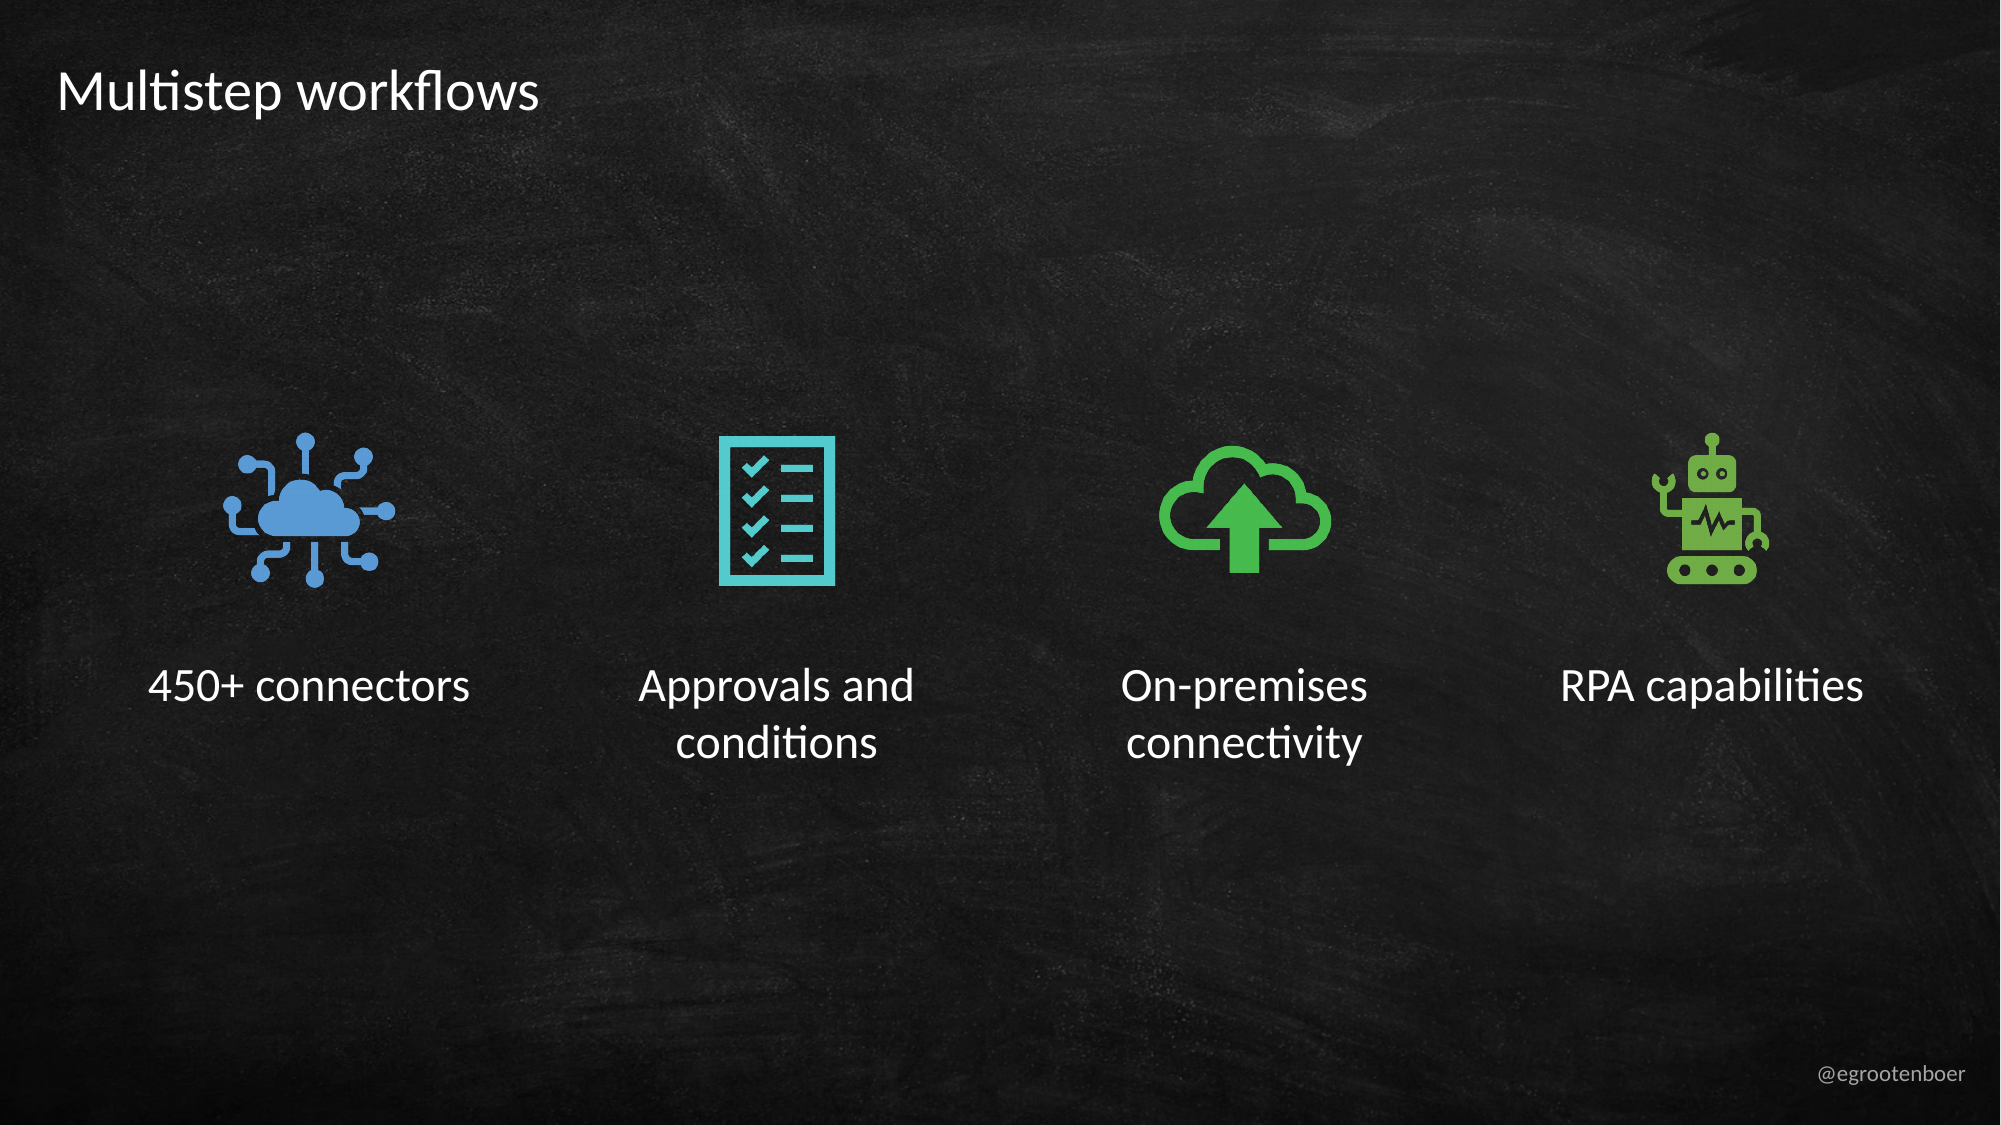

# Multistep workflows
450+ connectors
Approvals and conditions
On-premises connectivity
RPA capabilities